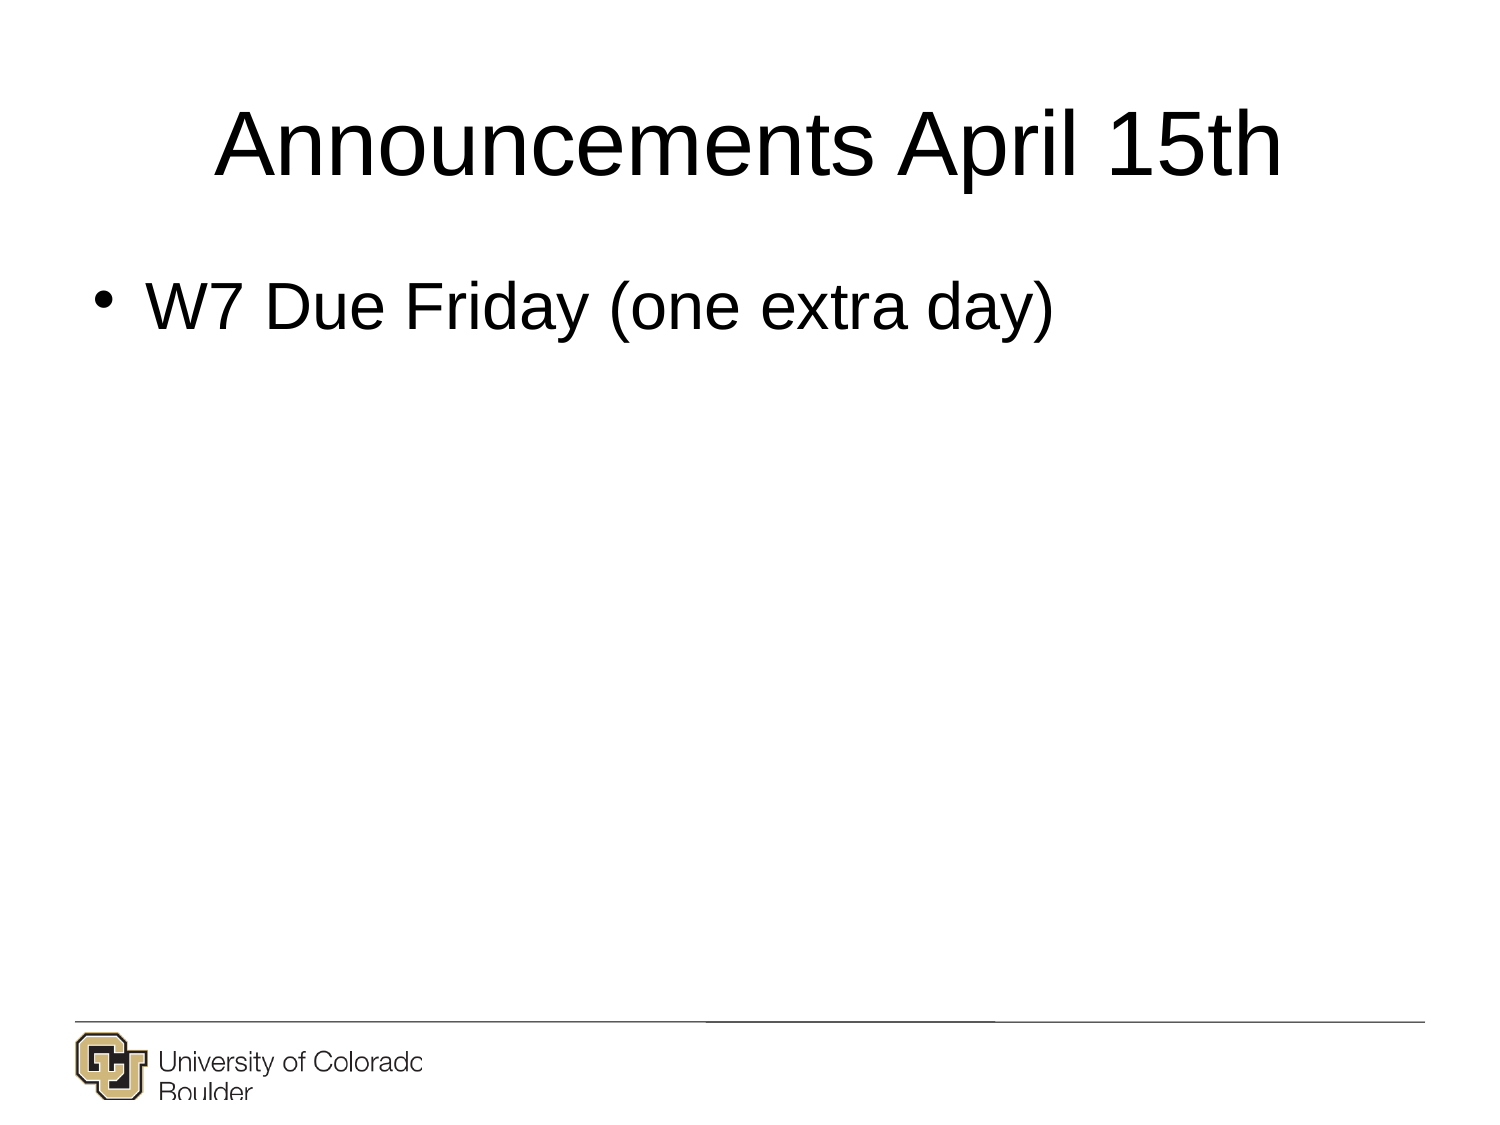

# Announcements April 15th
W7 Due Friday (one extra day)